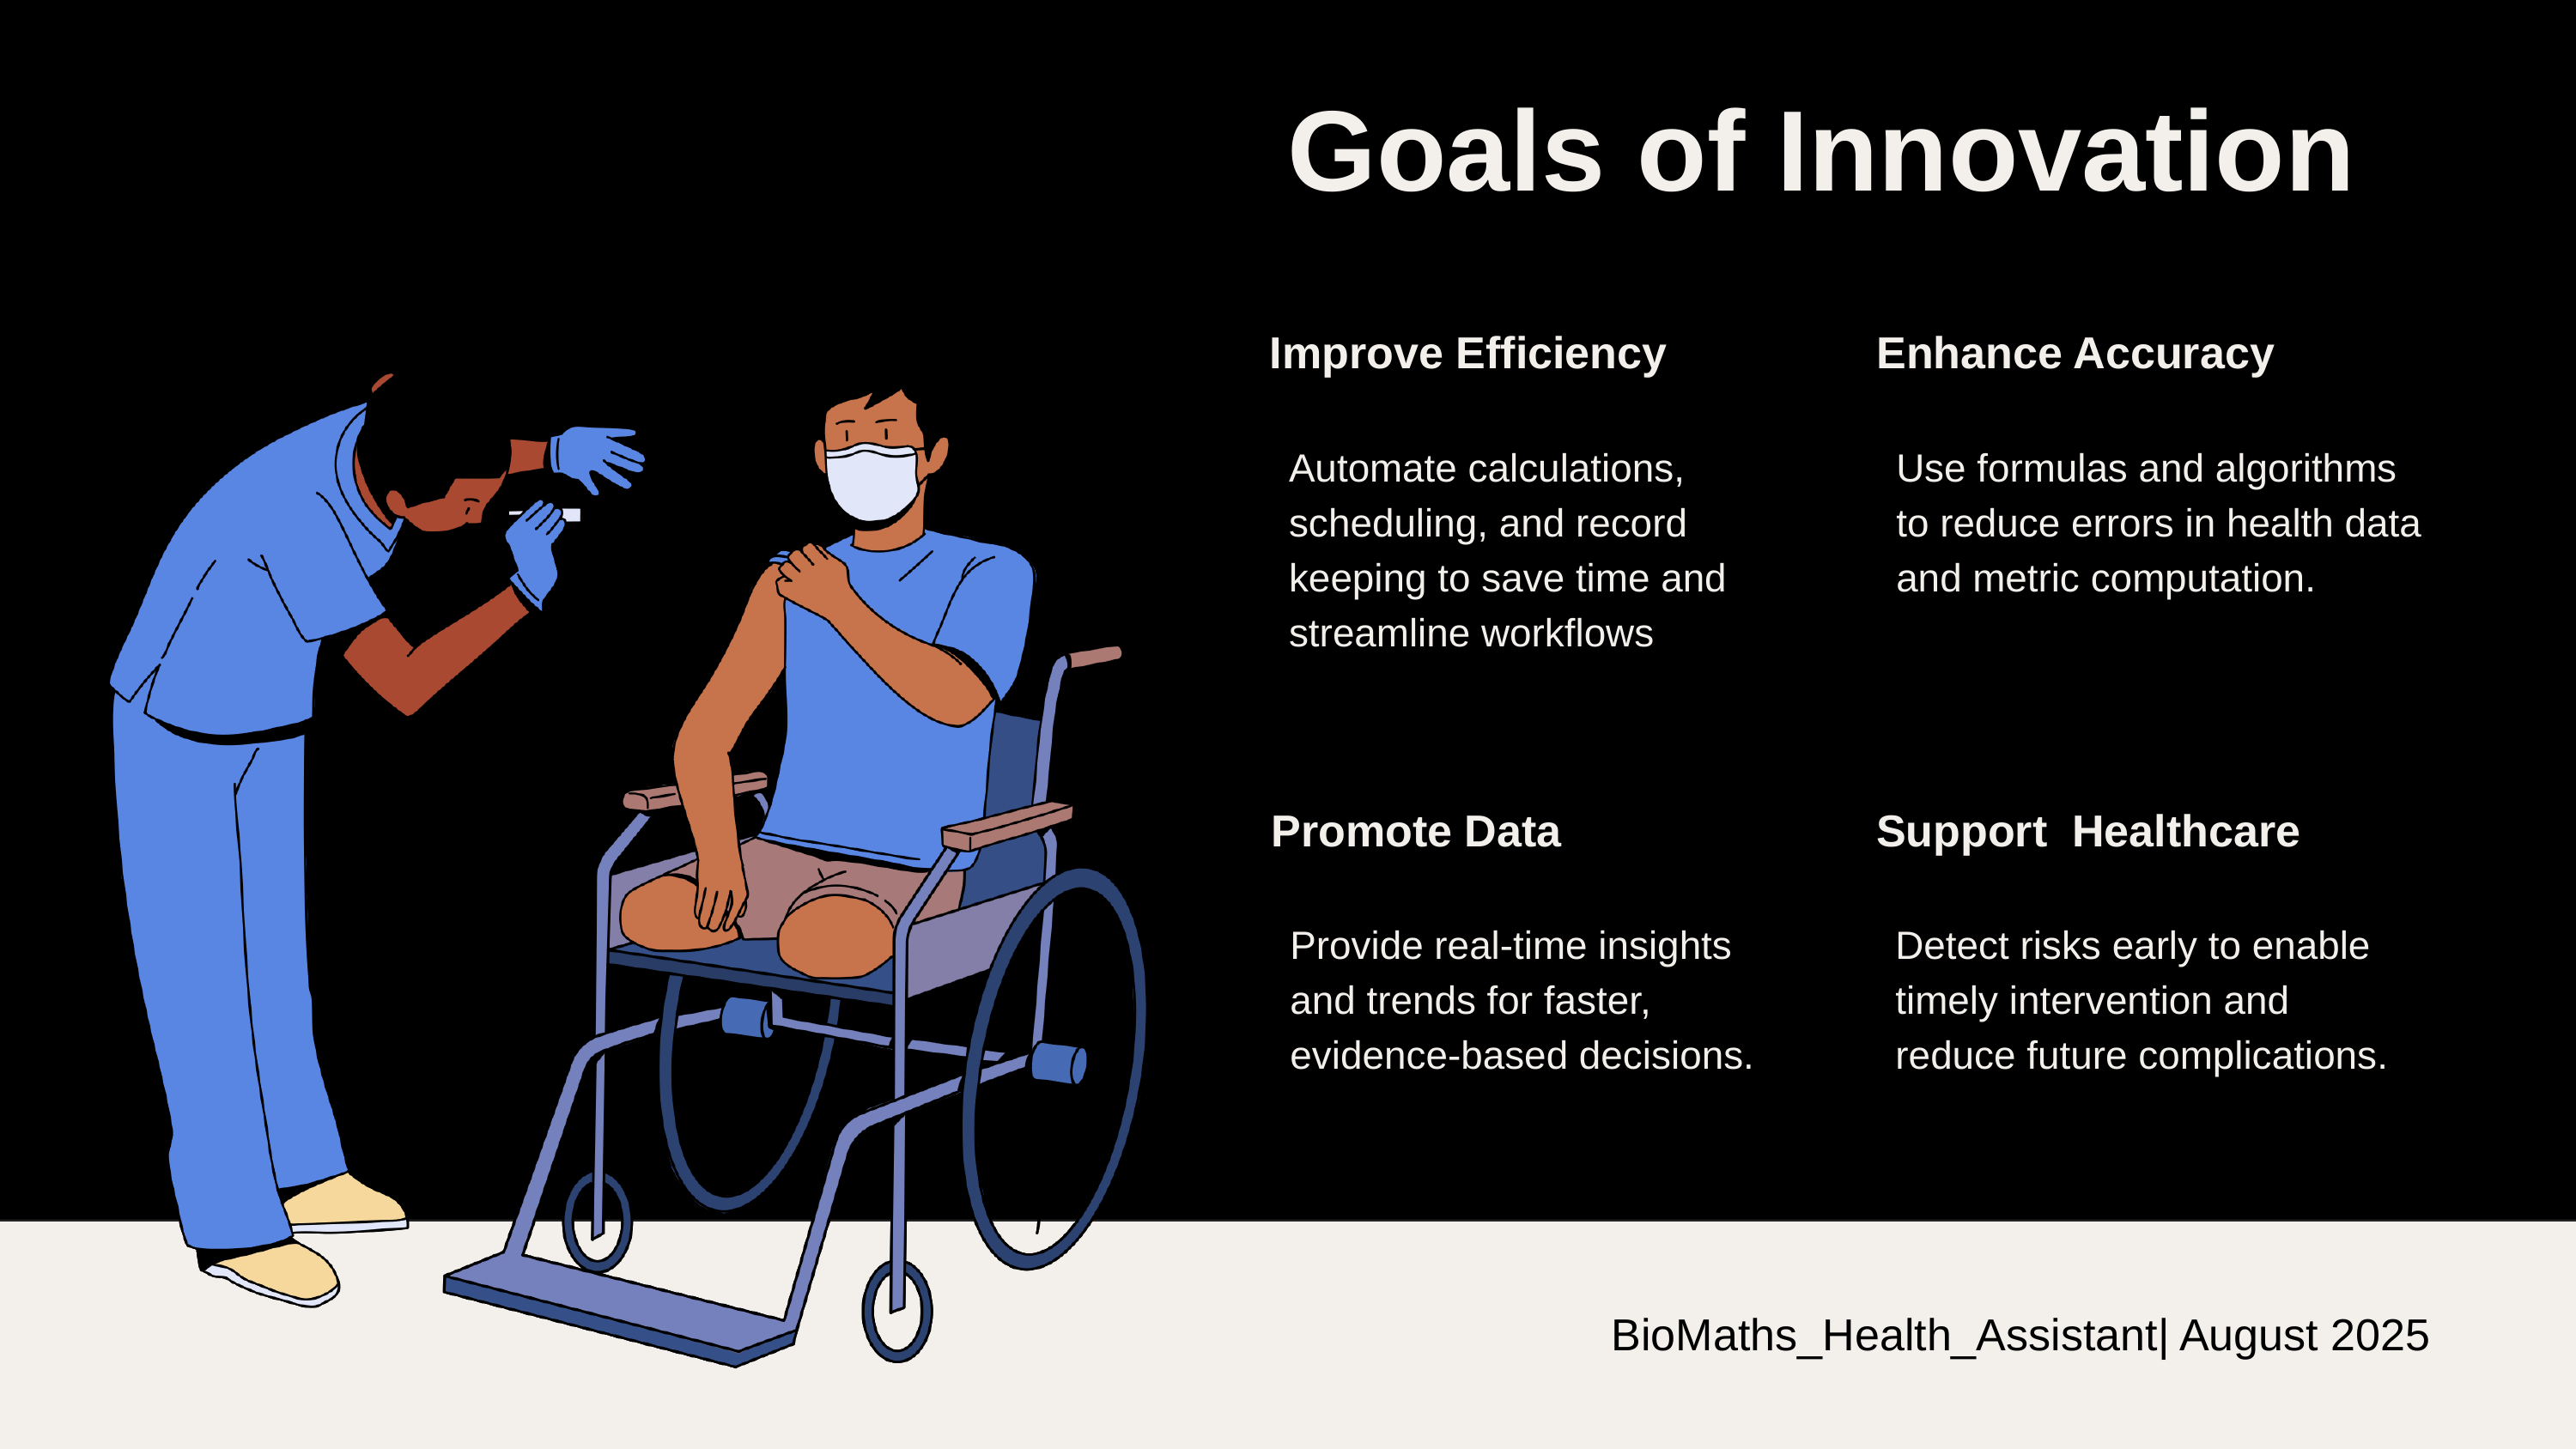

Goals of Innovation
Improve Efficiency
Automate calculations, scheduling, and record keeping to save time and streamline workflows
Enhance Accuracy
Use formulas and algorithms to reduce errors in health data and metric computation.

Promote Data
Provide real-time insights and trends for faster, evidence-based decisions.
Support  Healthcare
Detect risks early to enable timely intervention and reduce future complications.

BioMaths_Health_Assistant| August 2025